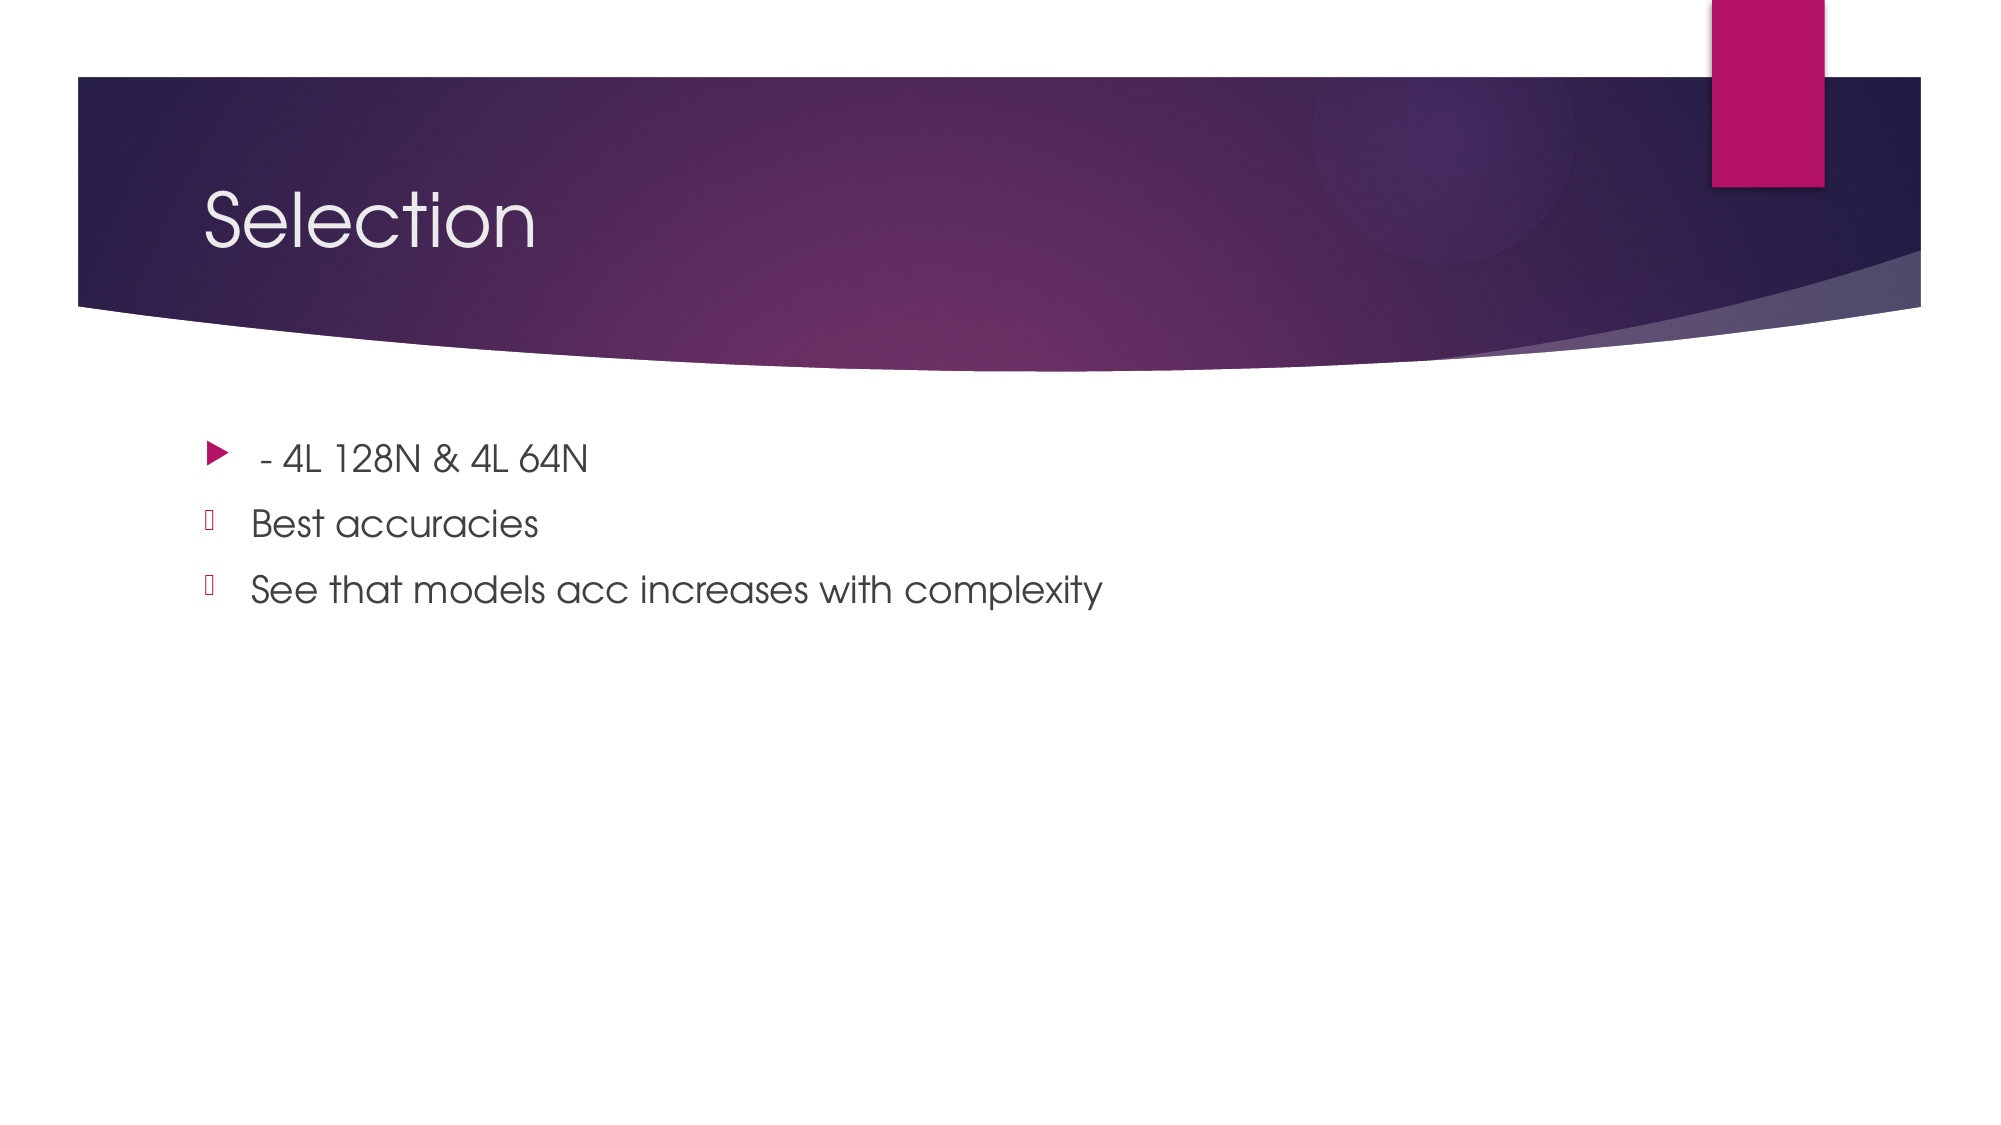

# Selection
- 4L 128N & 4L 64N
Best accuracies
See that models acc increases with complexity